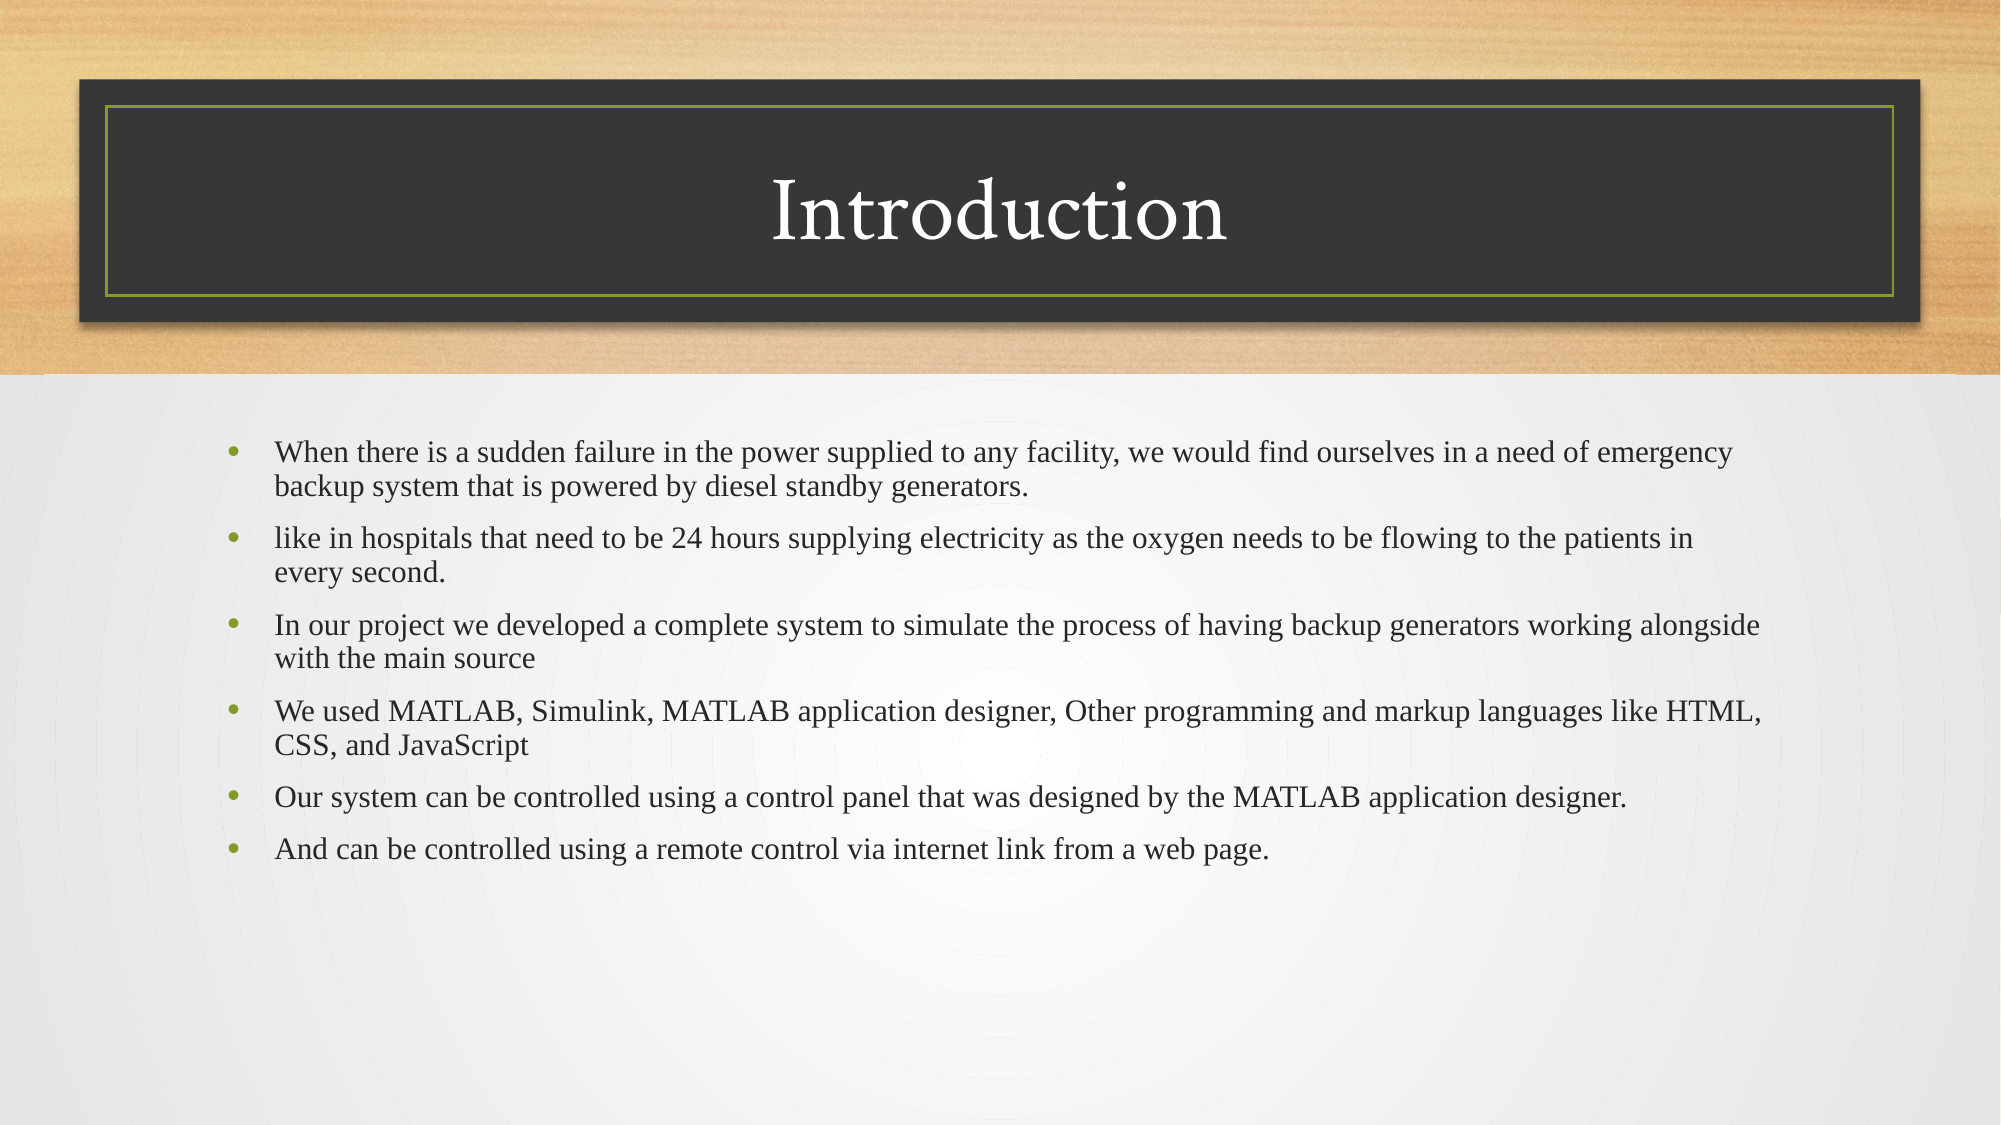

# Introduction

When there is a sudden failure in the power supplied to any facility, we would find ourselves in a need of emergency backup system that is powered by diesel standby generators.
like in hospitals that need to be 24 hours supplying electricity as the oxygen needs to be flowing to the patients in every second.
In our project we developed a complete system to simulate the process of having backup generators working alongside with the main source
We used MATLAB, Simulink, MATLAB application designer, Other programming and markup languages like HTML, CSS, and JavaScript
Our system can be controlled using a control panel that was designed by the MATLAB application designer.
And can be controlled using a remote control via internet link from a web page.